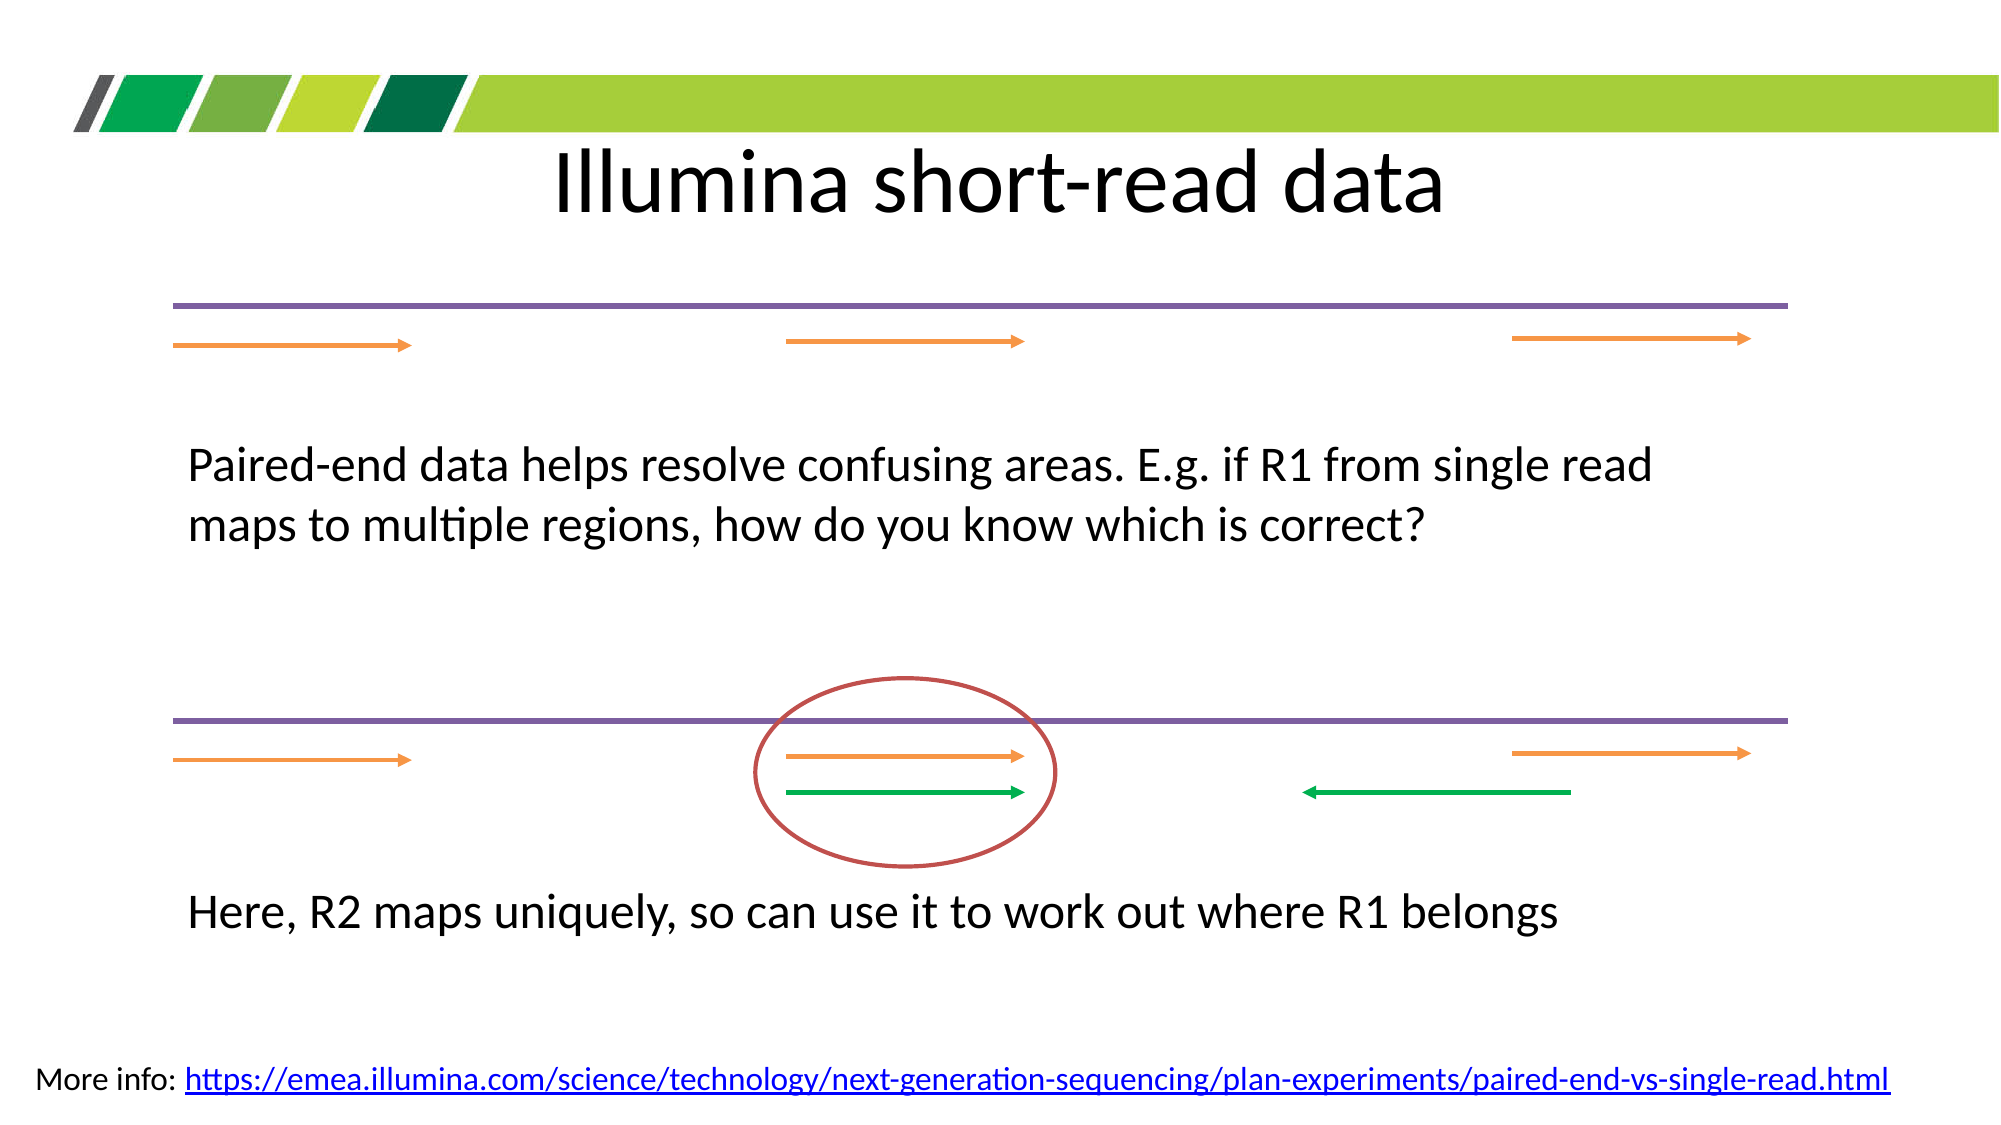

# Illumina short-read data
Paired-end data helps resolve confusing areas. E.g. if R1 from single read maps to multiple regions, how do you know which is correct?

Here, R2 maps uniquely, so can use it to work out where R1 belongs
More info: https://emea.illumina.com/science/technology/next-generation-sequencing/plan-experiments/paired-end-vs-single-read.html